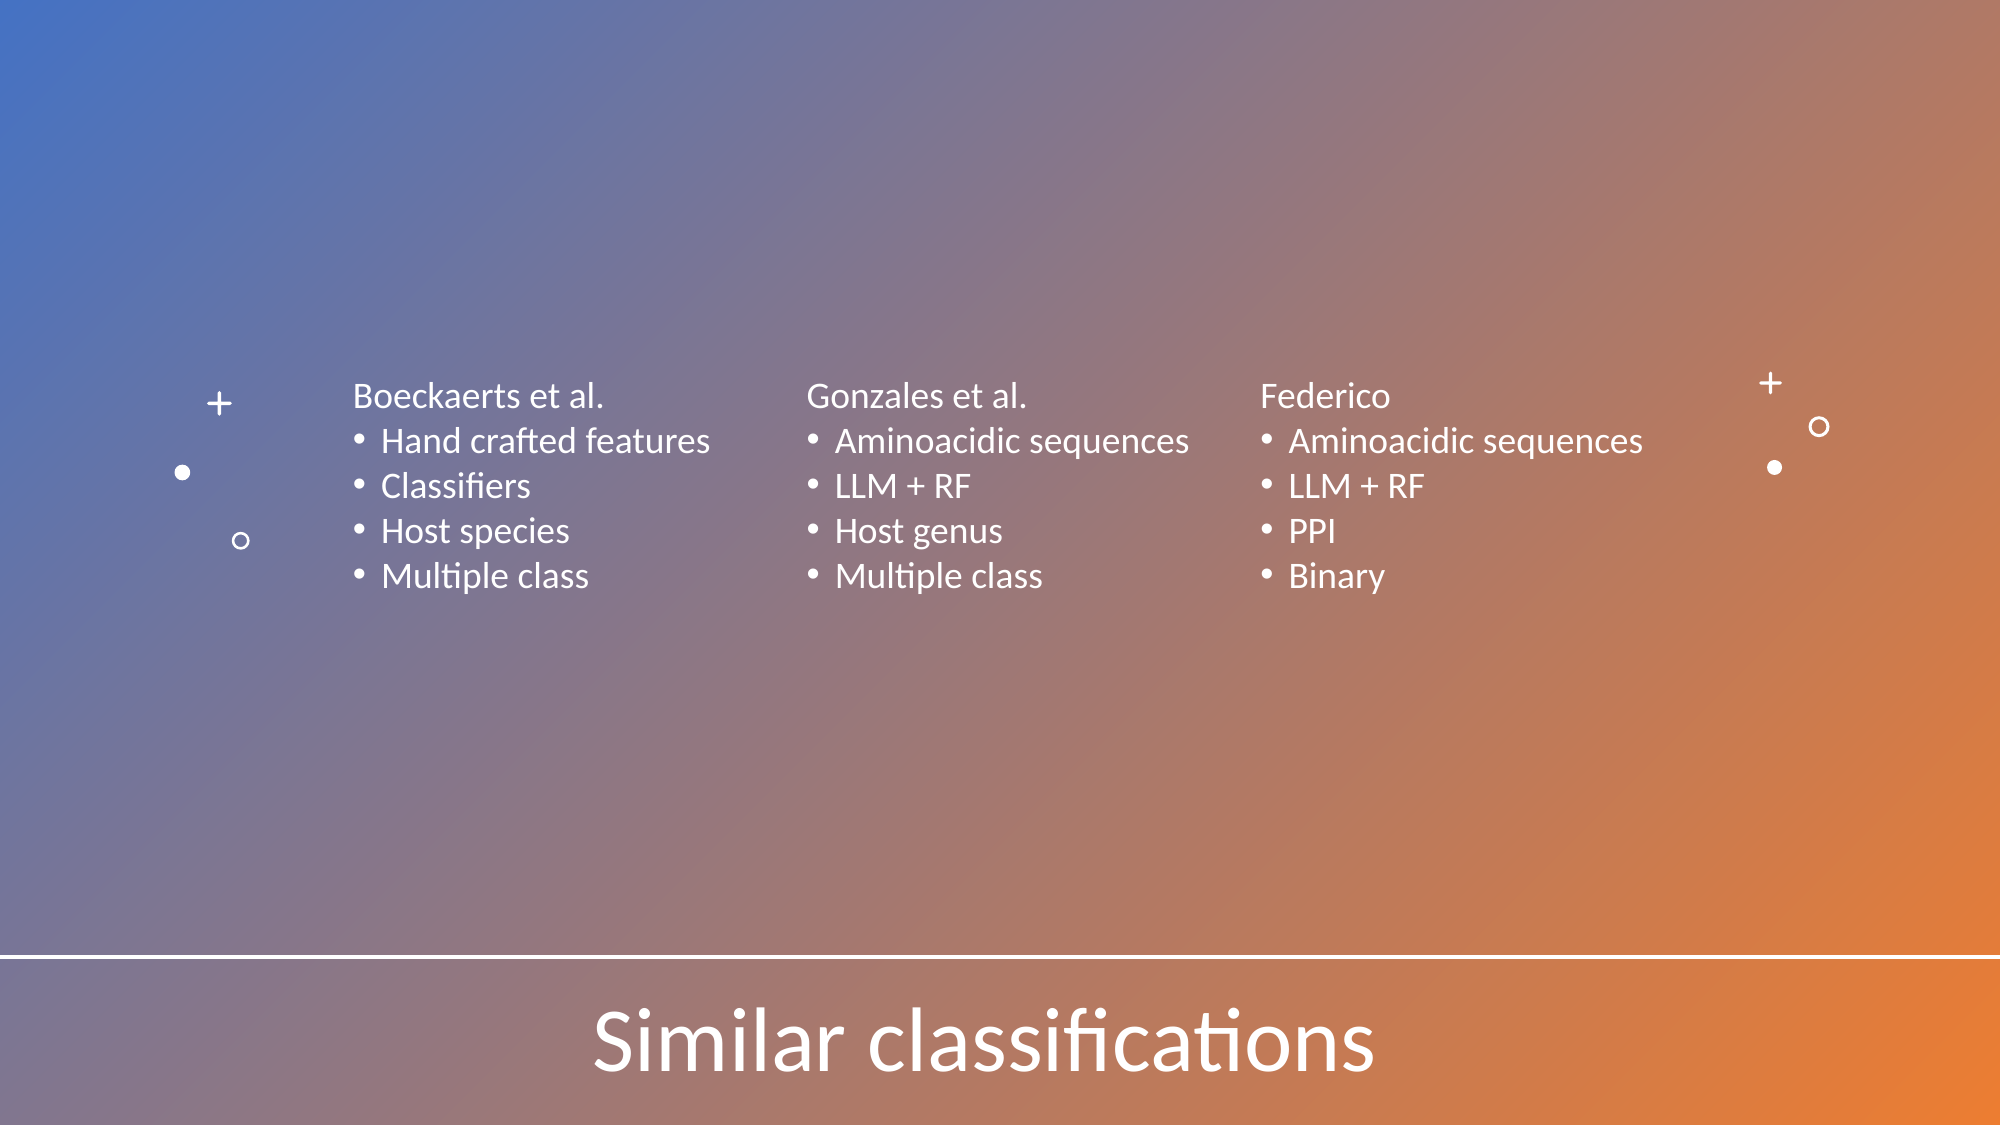

Boeckaerts et al.
Hand crafted features
Classifiers
Host species
Multiple class

Gonzales et al.
Aminoacidic sequences
LLM + RF
Host genus
Multiple class

Federico
Aminoacidic sequences
LLM + RF
PPI
Binary

# Similar classifications